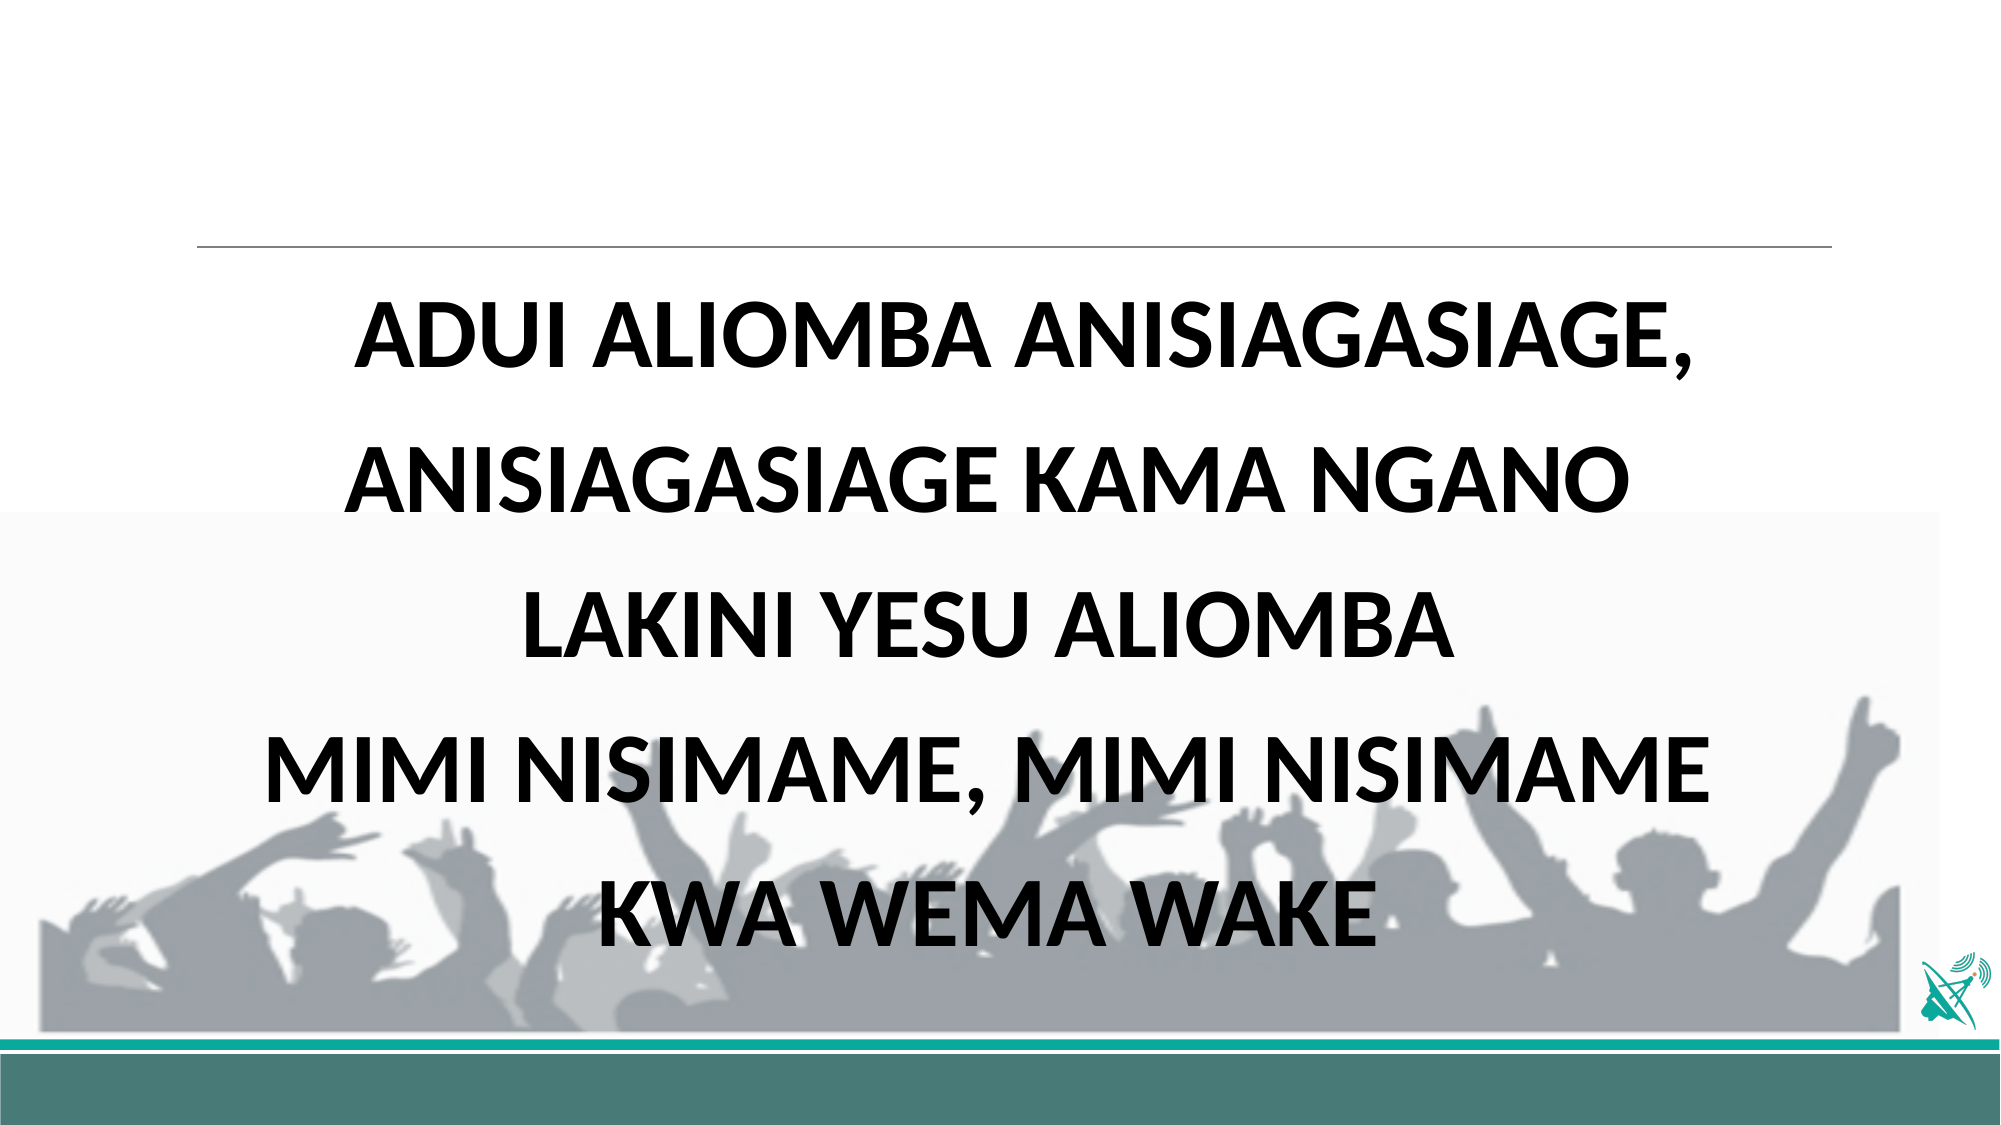

#
ADUI ALIOMBA ANISIAGASIAGE,
ANISIAGASIAGE KAMA NGANO
LAKINI YESU ALIOMBA
MIMI NISIMAME, MIMI NISIMAME
KWA WEMA WAKE